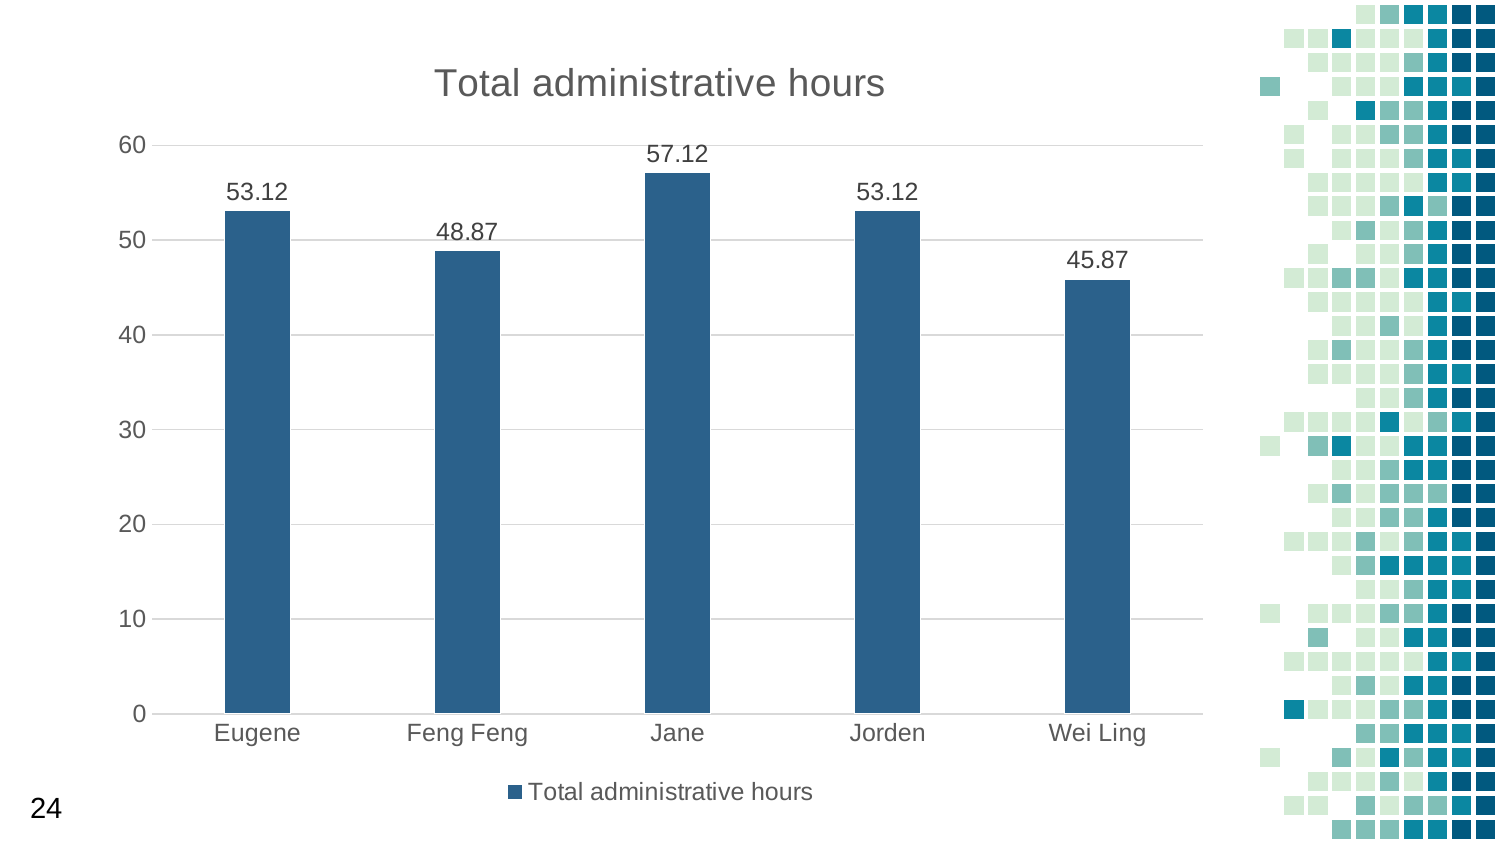

### Chart:

| Category | Total administrative hours |
|---|---|
| Eugene | 53.12 |
| Feng Feng | 48.87 |
| Jane | 57.12 |
| Jorden | 53.12 |
| Wei Ling | 45.87 |
24